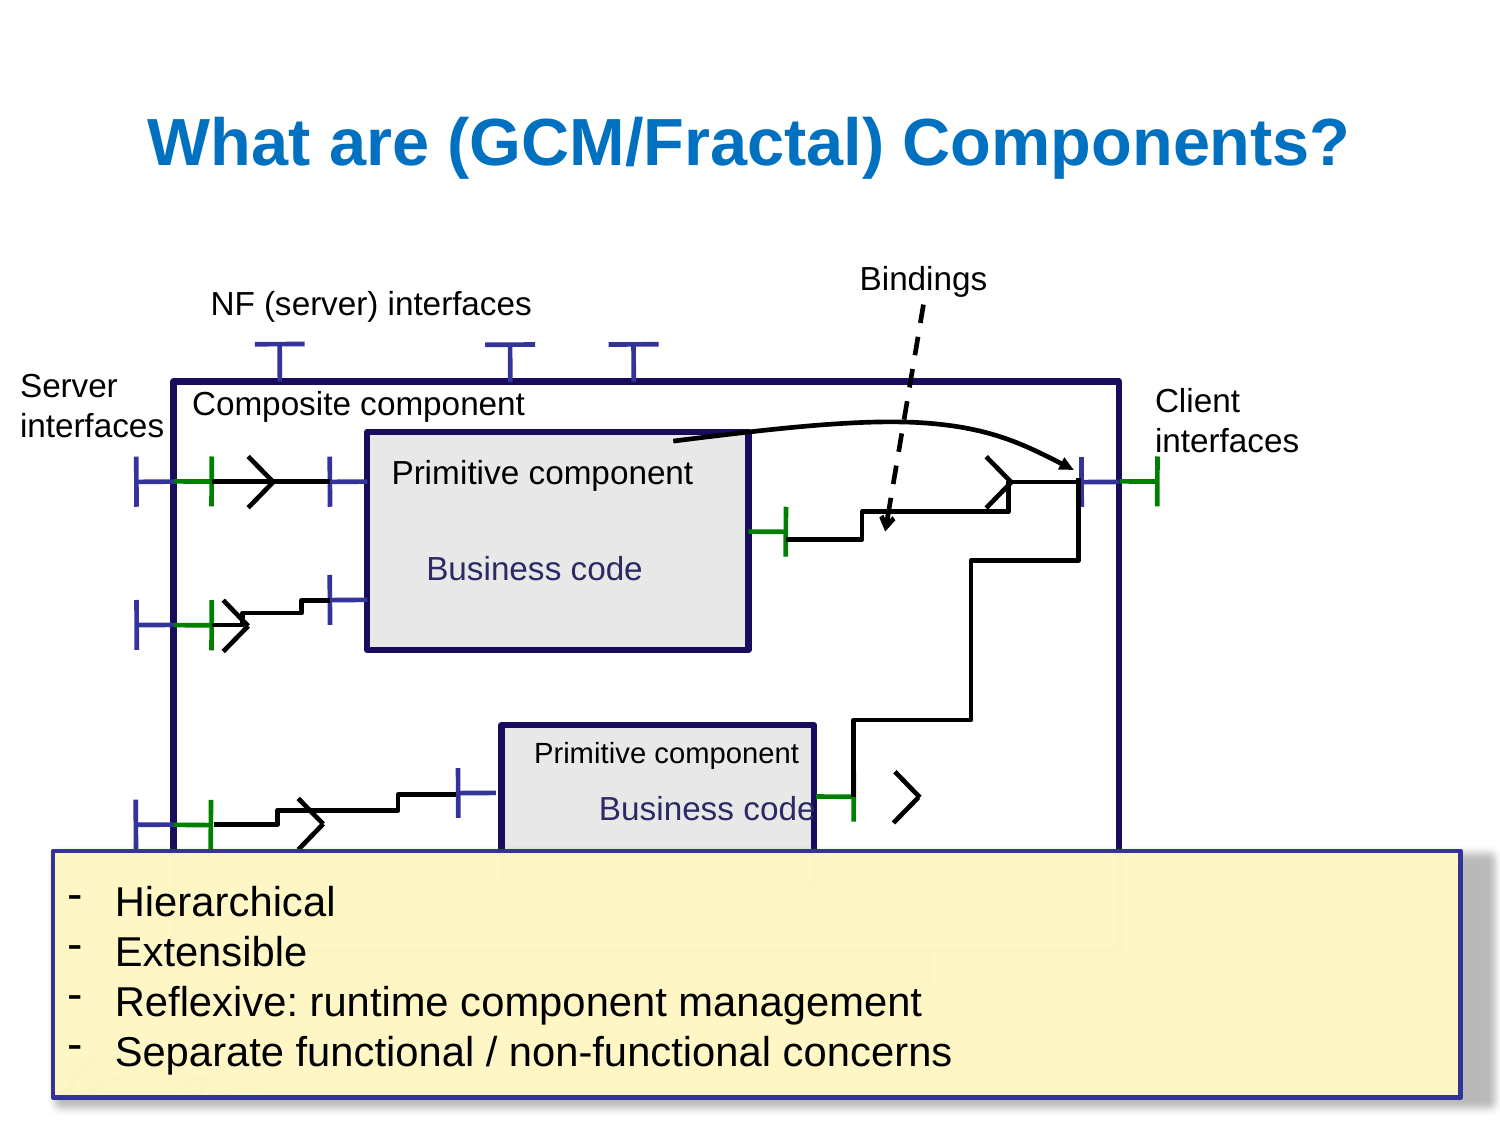

# What are (GCM/Fractal) Components?
Bindings
NF (server) interfaces
Server
interfaces
Client
interfaces
Composite component

Primitive component
Business code

Primitive component
Business code
Hierarchical
Extensible
Reflexive: runtime component management
Separate functional / non-functional concerns